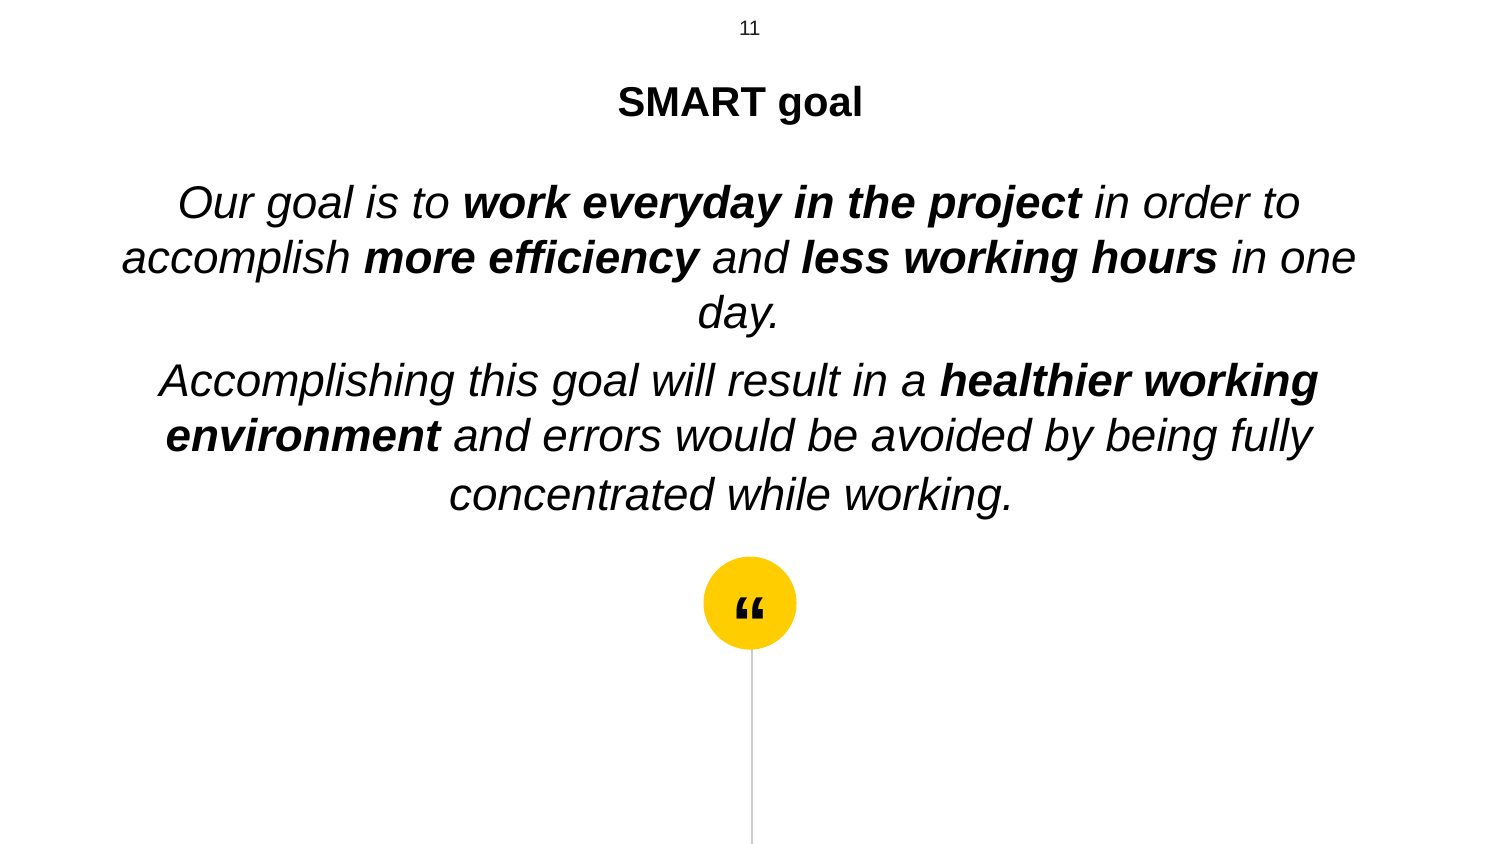

11
SMART goal
Our goal is to work everyday in the project in order to accomplish more efficiency and less working hours in one day.
Accomplishing this goal will result in a healthier working environment and errors would be avoided by being fully concentrated while working.